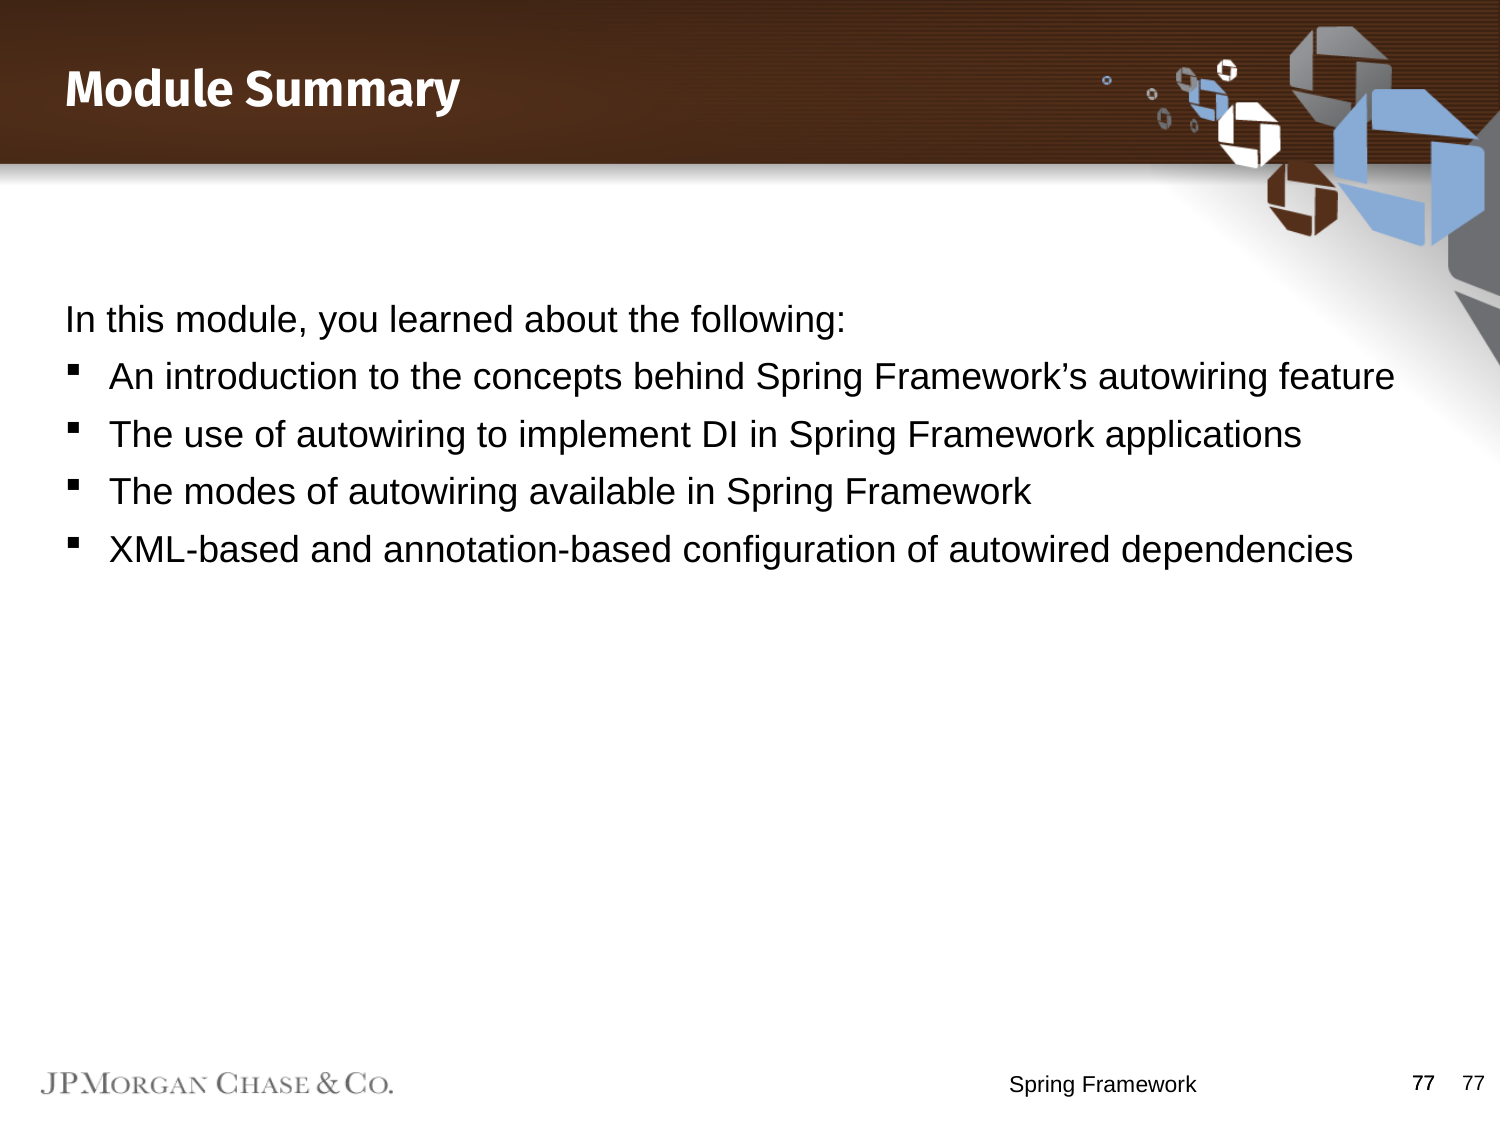

Module Summary

In this module, you learned about the following:
An introduction to the concepts behind Spring Framework’s autowiring feature
The use of autowiring to implement DI in Spring Framework applications
The modes of autowiring available in Spring Framework
XML-based and annotation-based configuration of autowired dependencies

Spring Framework
77
77
77